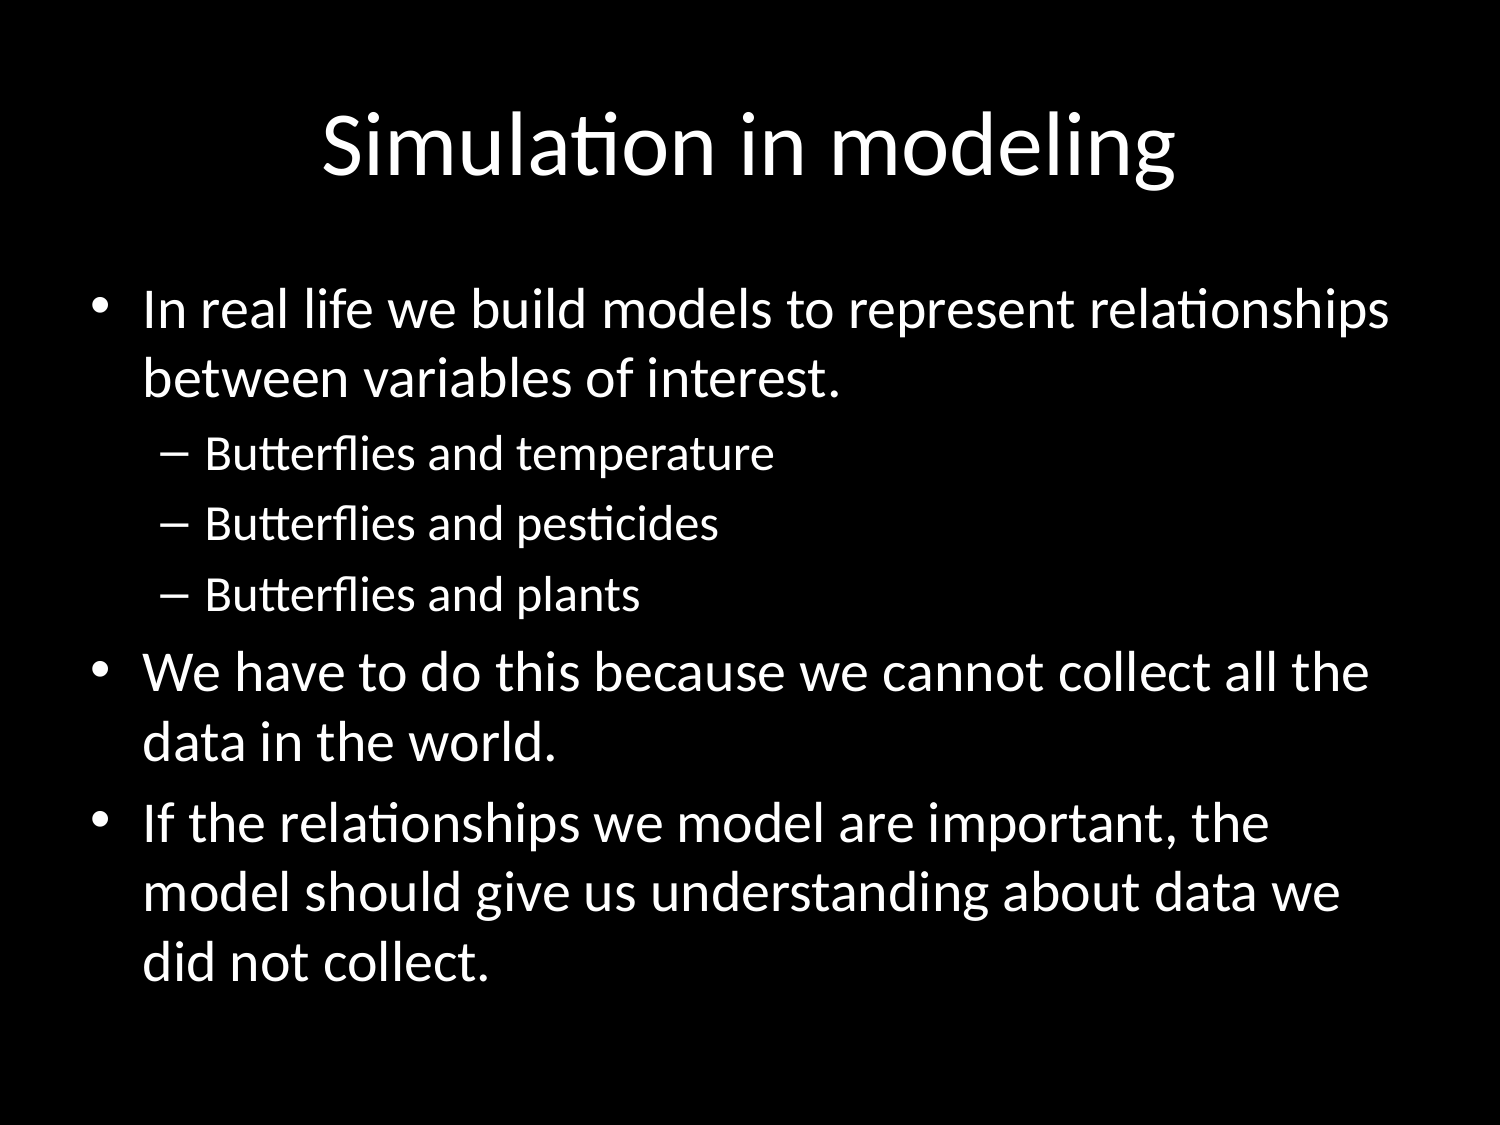

# Simulation in modeling
In real life we build models to represent relationships between variables of interest.
Butterflies and temperature
Butterflies and pesticides
Butterflies and plants
We have to do this because we cannot collect all the data in the world.
If the relationships we model are important, the model should give us understanding about data we did not collect.